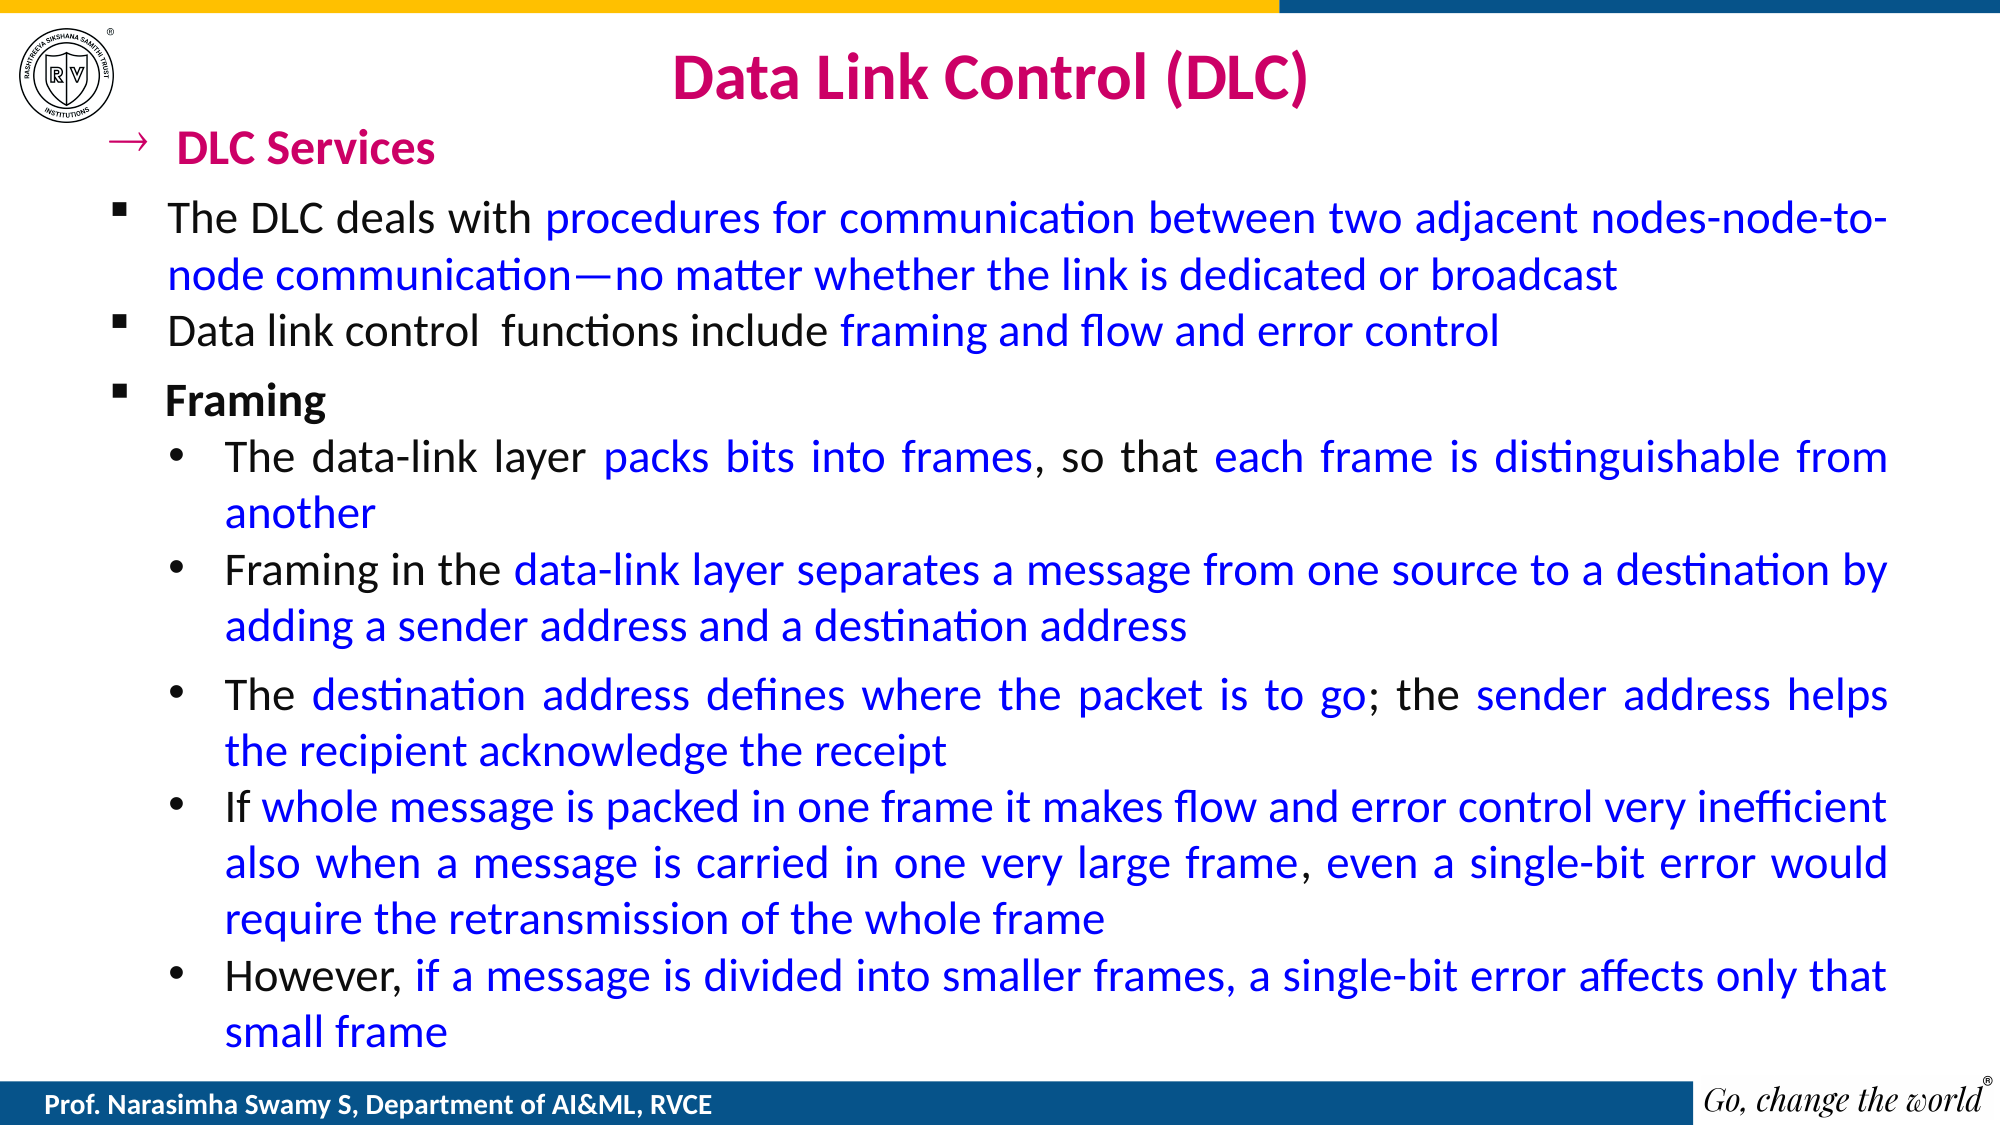

# Data Link Control (DLC)
 DLC Services
The DLC deals with procedures for communication between two adjacent nodes-node-to-node communication—no matter whether the link is dedicated or broadcast
Data link control  functions include framing and flow and error control
Framing
The data-link layer packs bits into frames, so that each frame is distinguishable from another
Framing in the data-link layer separates a message from one source to a destination by adding a sender address and a destination address
The destination address defines where the packet is to go; the sender address helps the recipient acknowledge the receipt
If whole message is packed in one frame it makes flow and error control very inefficient also when a message is carried in one very large frame, even a single-bit error would require the retransmission of the whole frame
However, if a message is divided into smaller frames, a single-bit error affects only that small frame